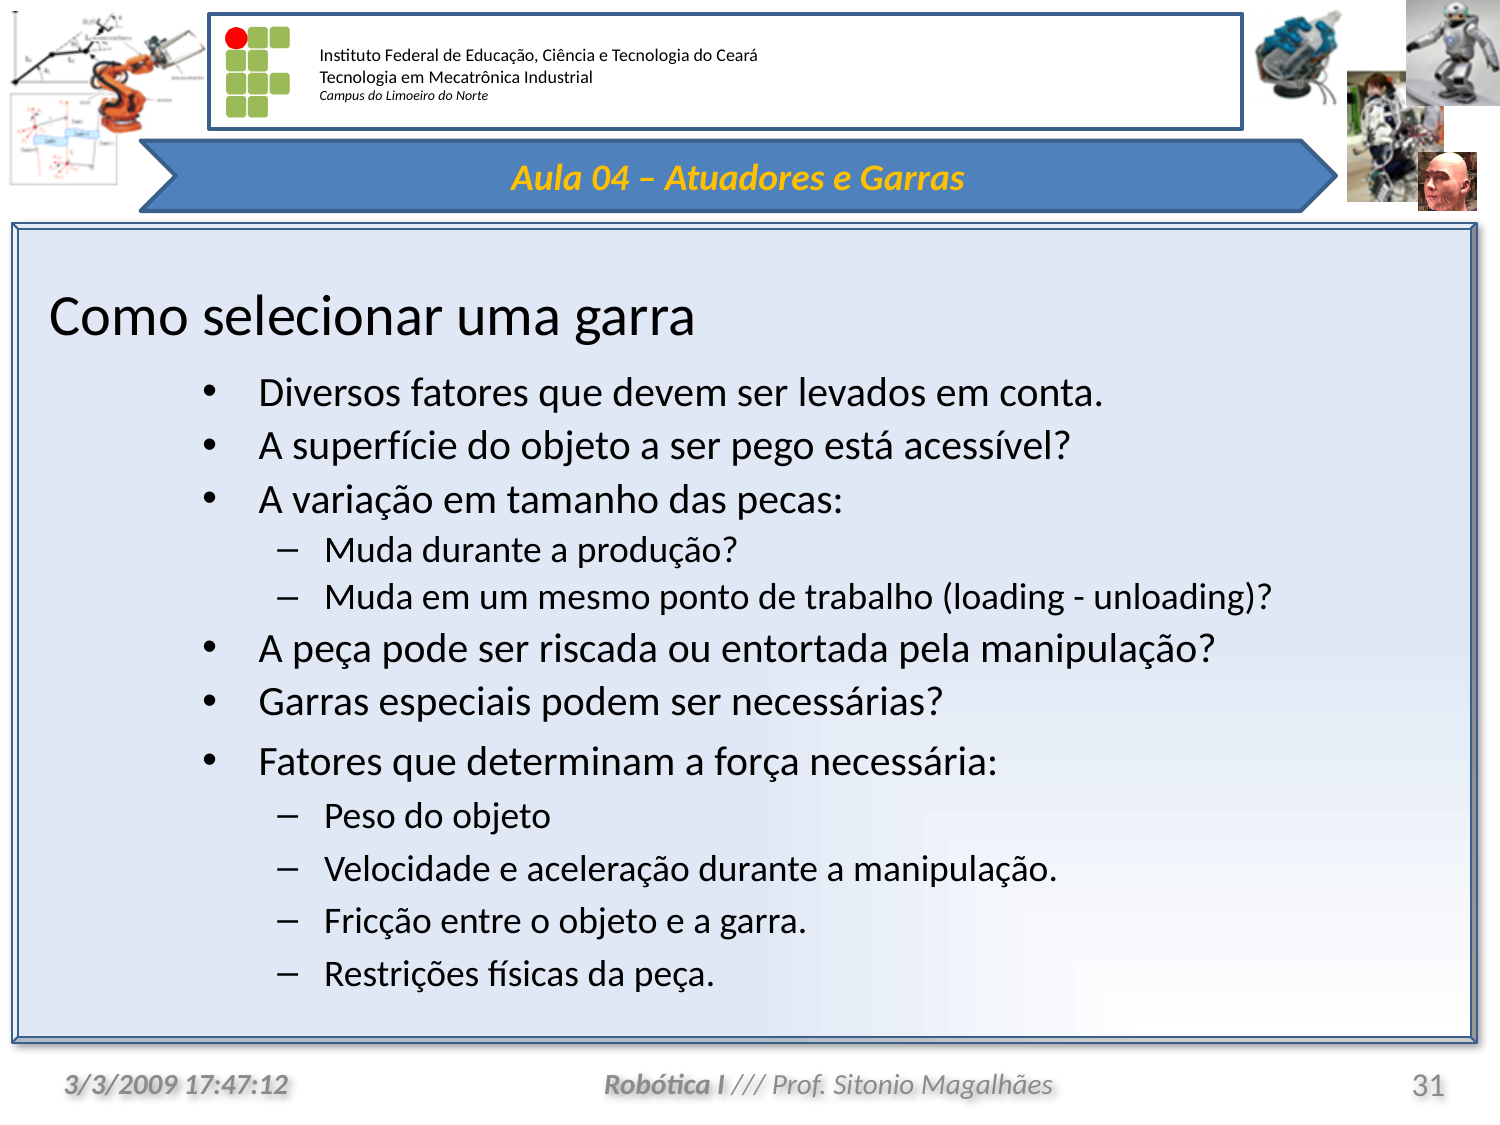

Como selecionar uma garra
Diversos fatores que devem ser levados em conta.
A superfície do objeto a ser pego está acessível?
A variação em tamanho das pecas:
Muda durante a produção?
Muda em um mesmo ponto de trabalho (loading - unloading)?
A peça pode ser riscada ou entortada pela manipulação?
Garras especiais podem ser necessárias?

Fatores que determinam a força necessária:
Peso do objeto
Velocidade e aceleração durante a manipulação.
Fricção entre o objeto e a garra.
Restrições físicas da peça.
3/3/2009 17:47:12
Robótica I /// Prof. Sitonio Magalhães
31